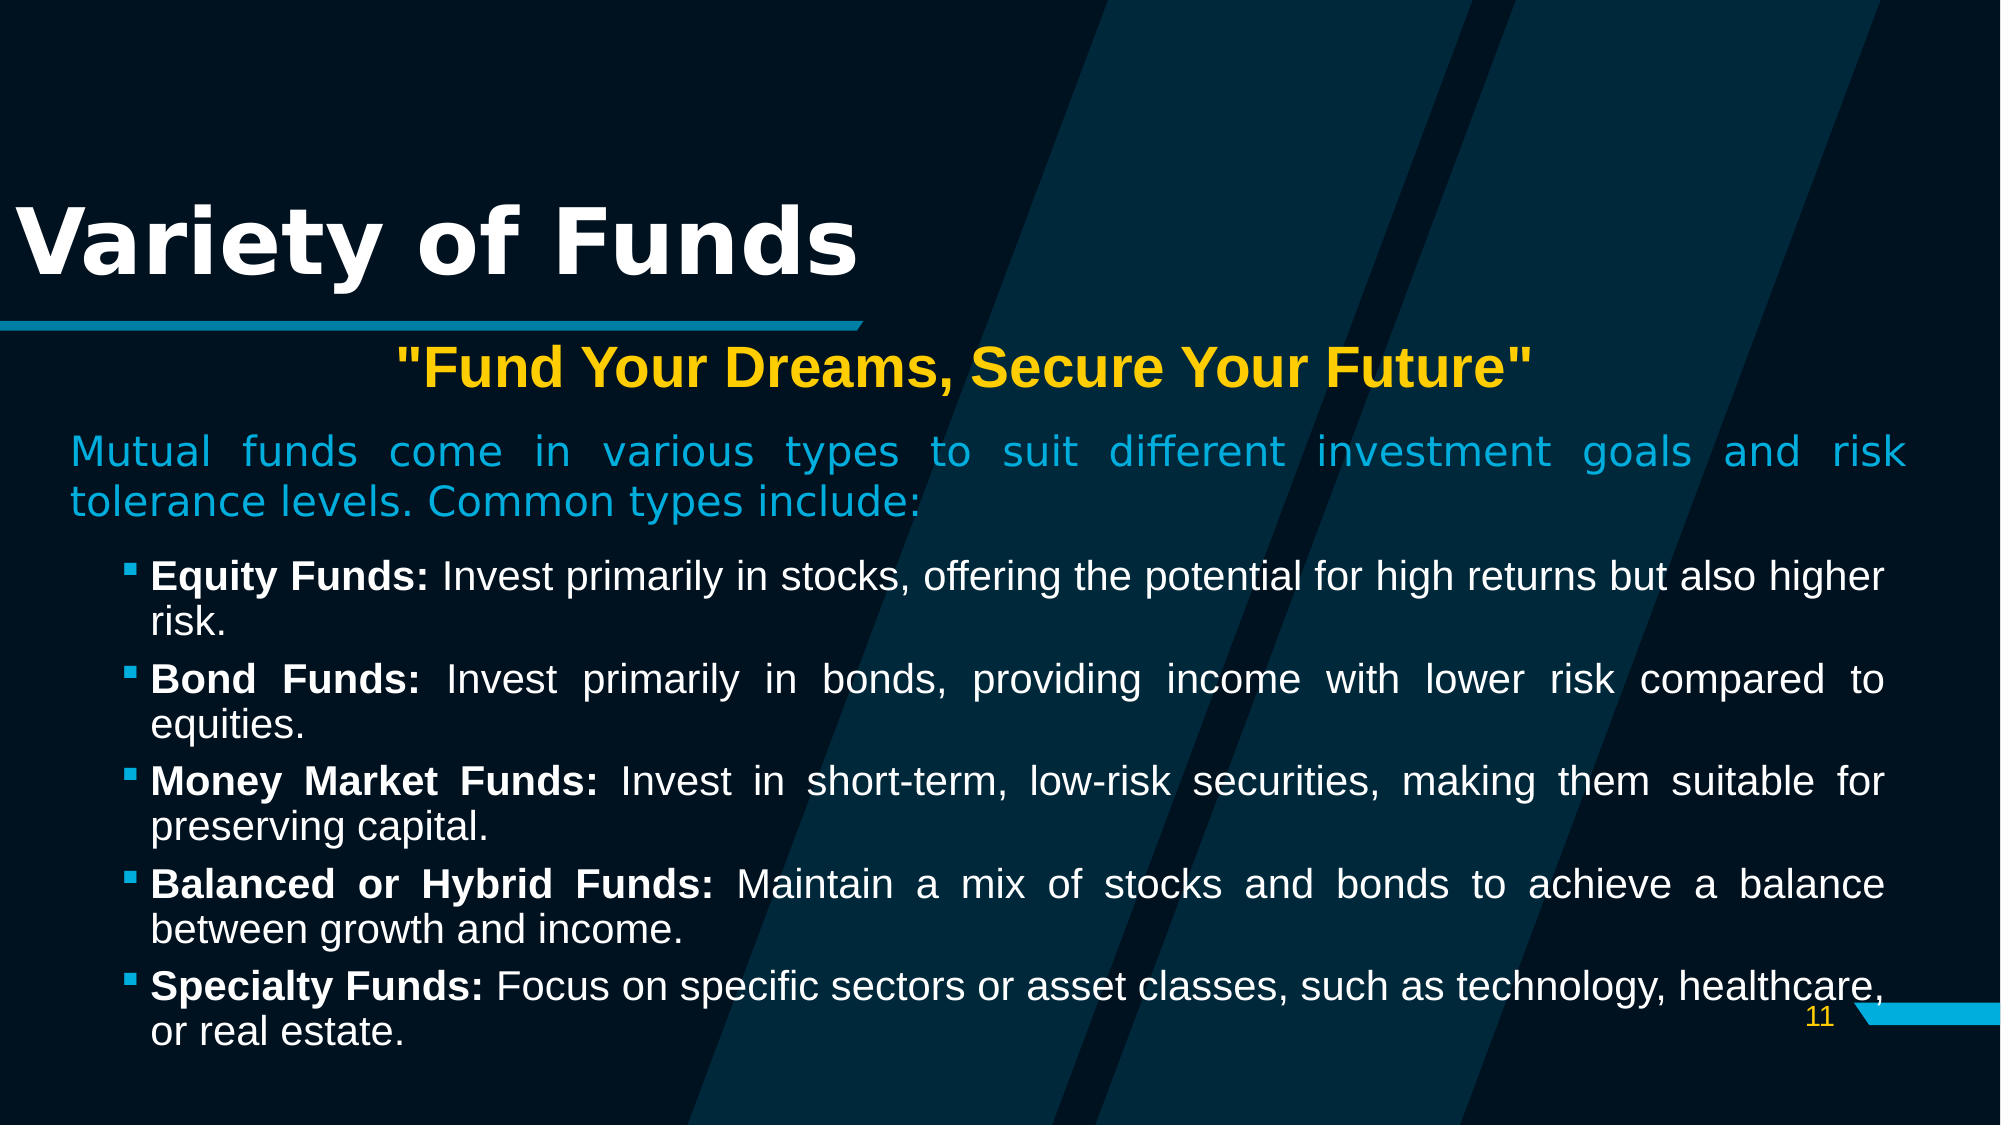

# Variety of Funds
"Fund Your Dreams, Secure Your Future"
Mutual funds come in various types to suit different investment goals and risk tolerance levels. Common types include:
Equity Funds: Invest primarily in stocks, offering the potential for high returns but also higher risk.
Bond Funds: Invest primarily in bonds, providing income with lower risk compared to equities.
Money Market Funds: Invest in short-term, low-risk securities, making them suitable for preserving capital.
Balanced or Hybrid Funds: Maintain a mix of stocks and bonds to achieve a balance between growth and income.
Specialty Funds: Focus on specific sectors or asset classes, such as technology, healthcare, or real estate.
11